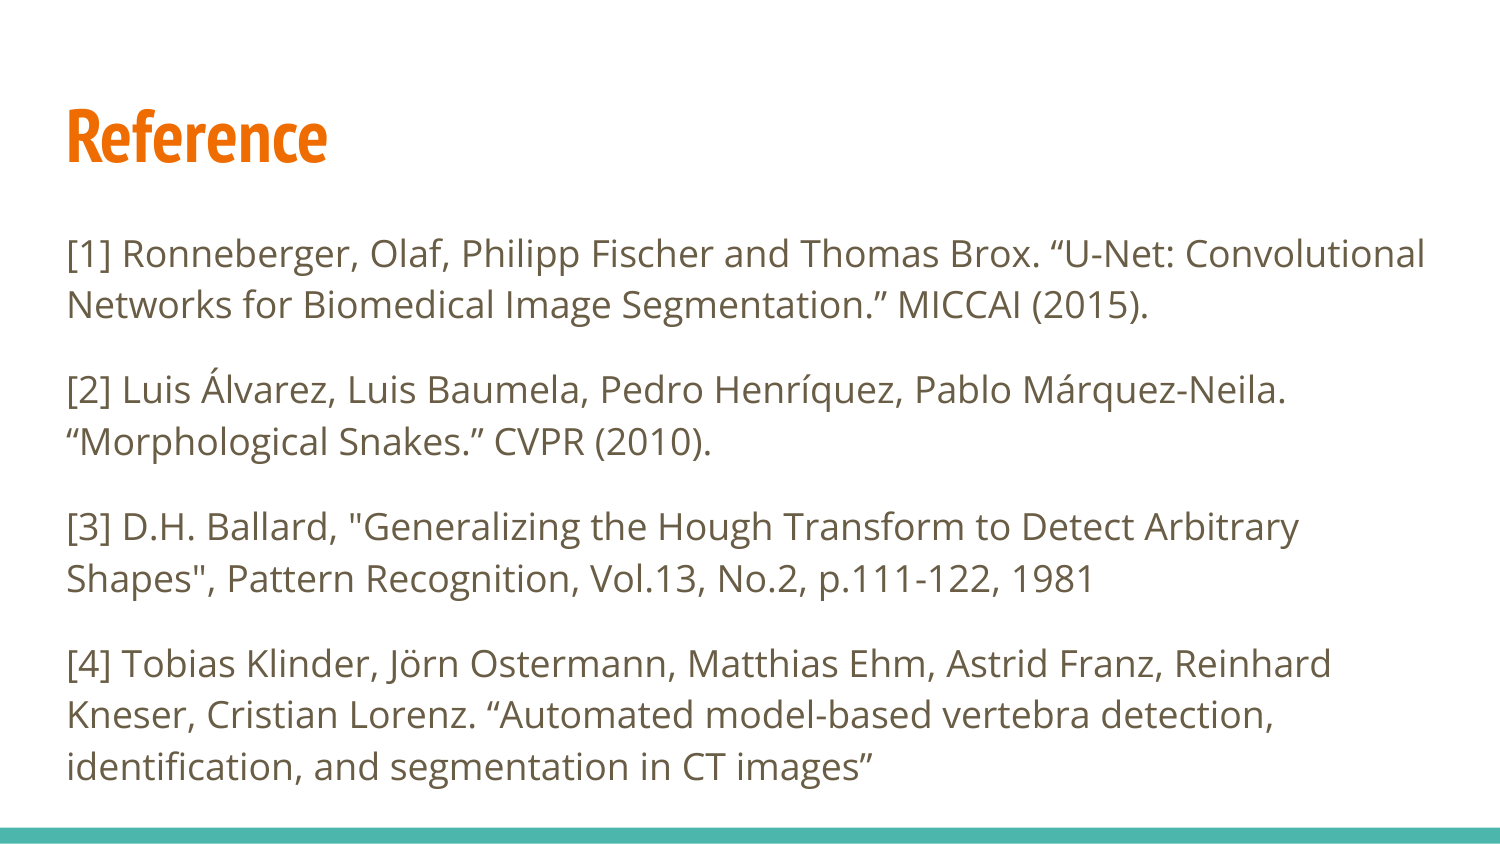

# Reference
[1] Ronneberger, Olaf, Philipp Fischer and Thomas Brox. “U-Net: Convolutional Networks for Biomedical Image Segmentation.” MICCAI (2015).
[2] Luis Álvarez, Luis Baumela, Pedro Henríquez, Pablo Márquez-Neila. “Morphological Snakes.” CVPR (2010).
[3] D.H. Ballard, "Generalizing the Hough Transform to Detect Arbitrary Shapes", Pattern Recognition, Vol.13, No.2, p.111-122, 1981
[4] Tobias Klinder, Jörn Ostermann, Matthias Ehm, Astrid Franz, Reinhard Kneser, Cristian Lorenz. “Automated model-based vertebra detection, identification, and segmentation in CT images”